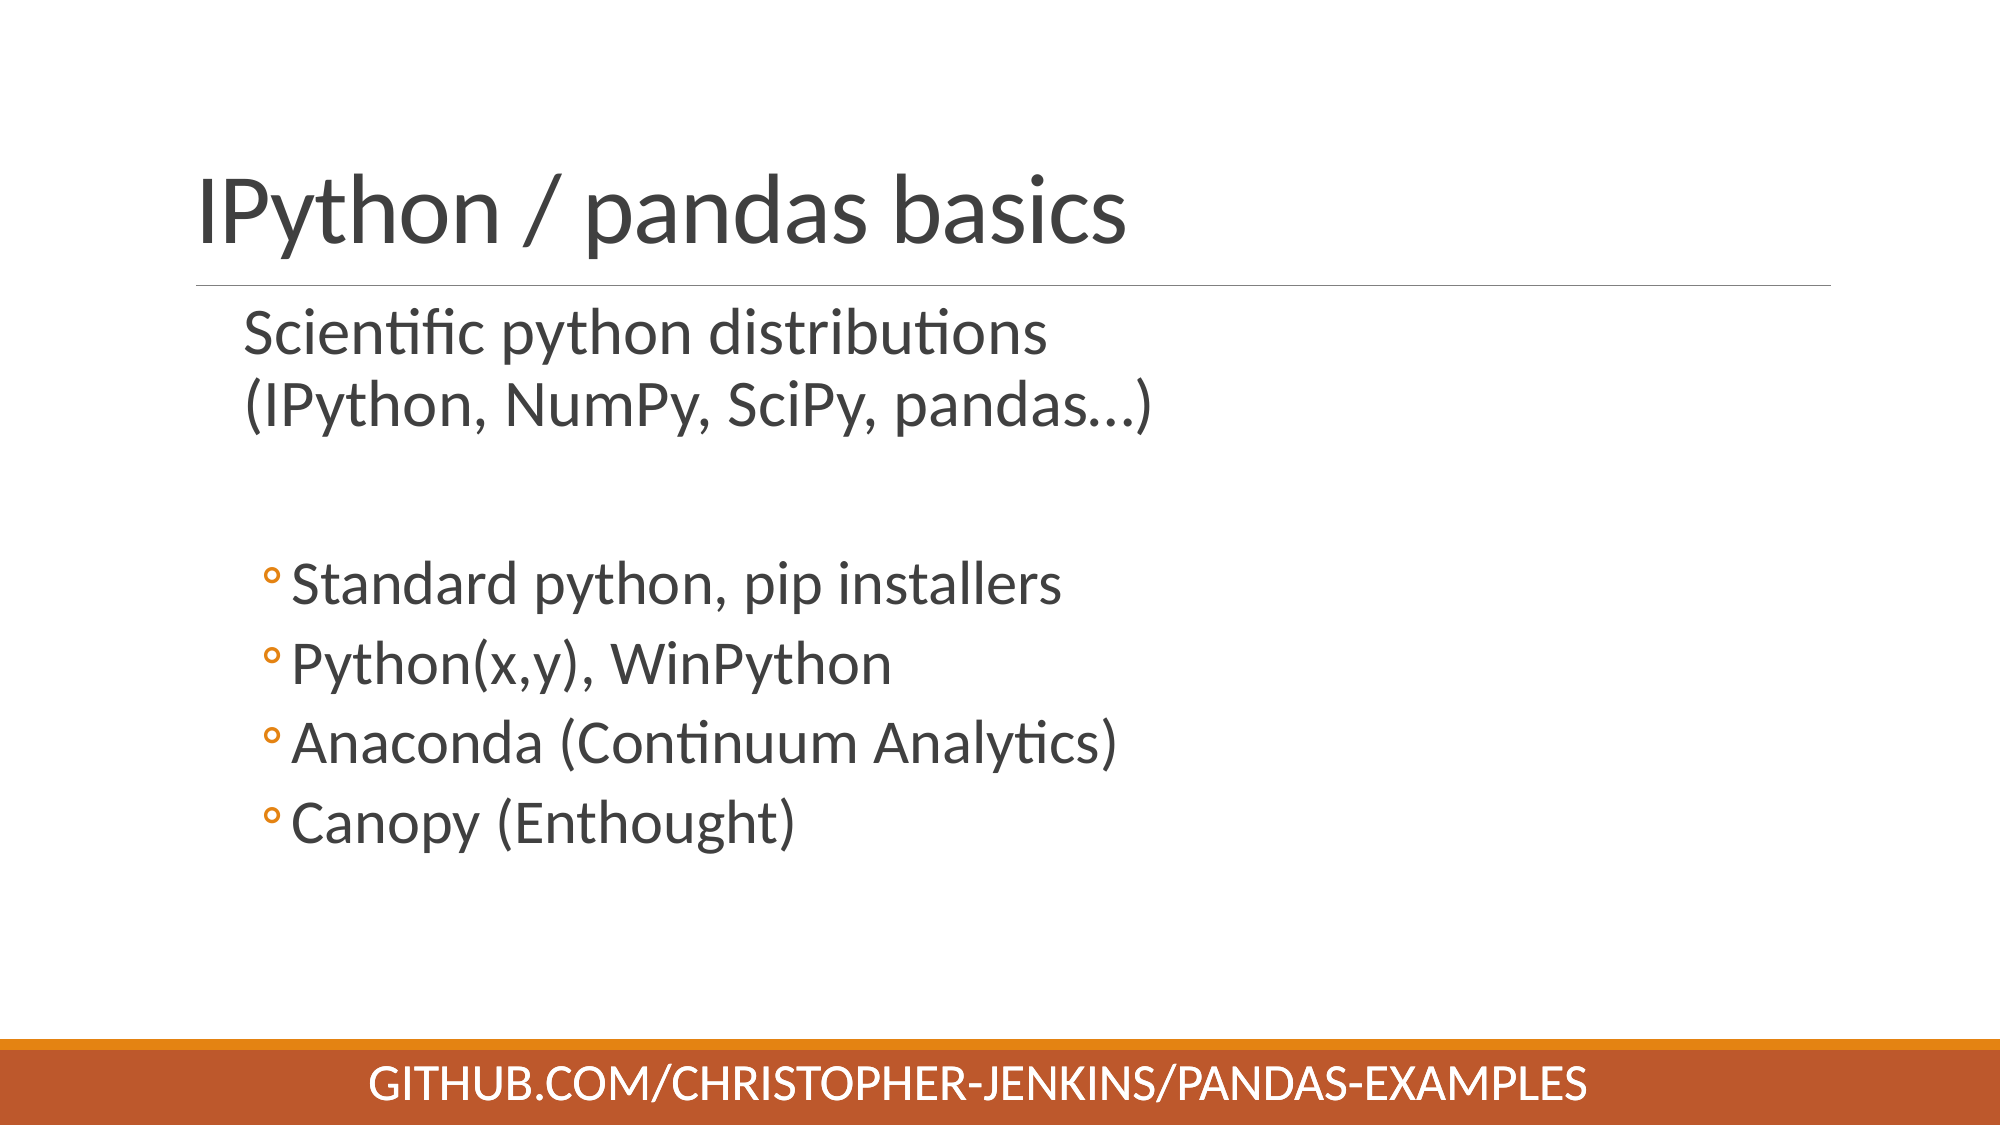

# IPython / pandas basics
Scientific python distributions
(IPython, NumPy, SciPy, pandas…)

Standard python, pip installers
Python(x,y), WinPython
Anaconda (Continuum Analytics)
Canopy (Enthought)